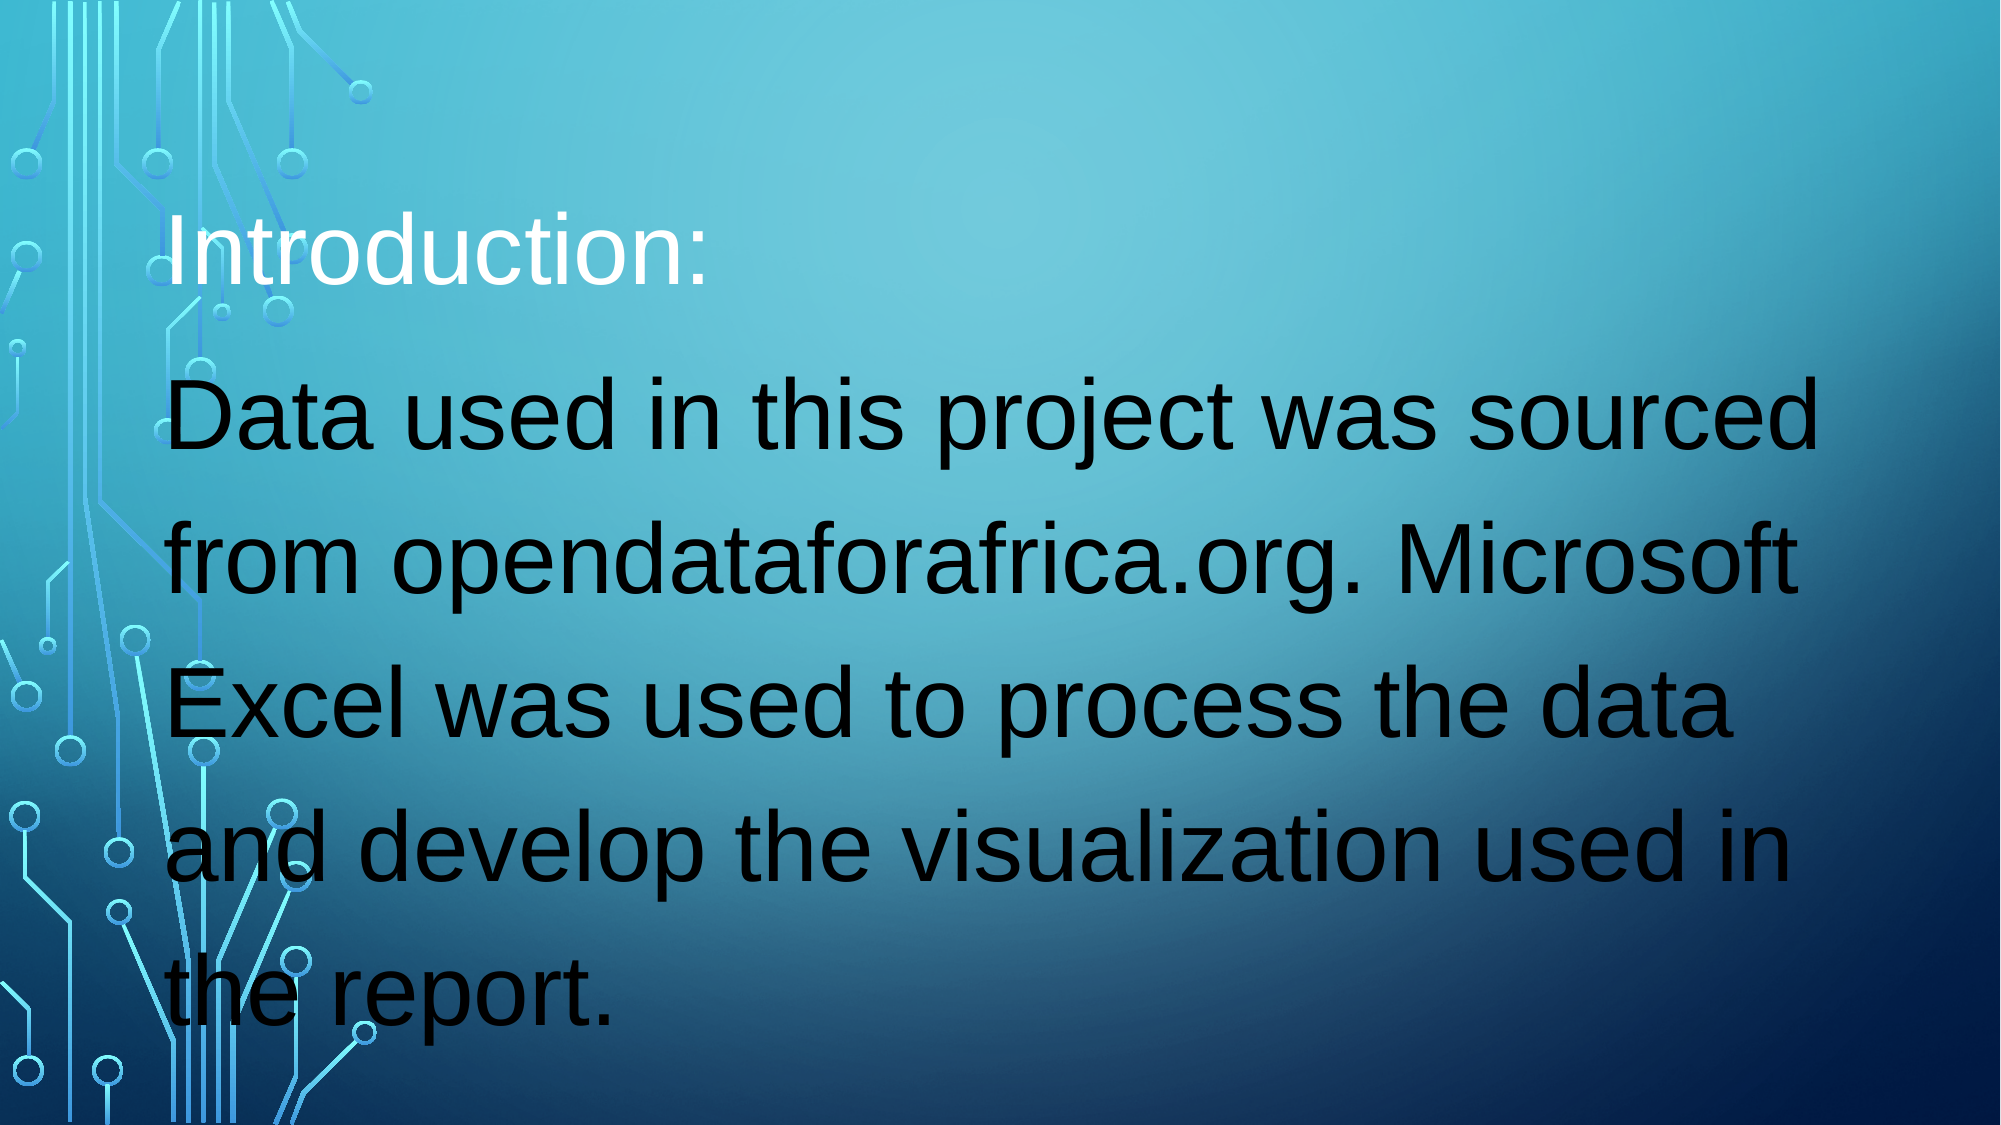

Introduction:
Data used in this project was sourced from opendataforafrica.org. Microsoft Excel was used to process the data and develop the visualization used in the report.